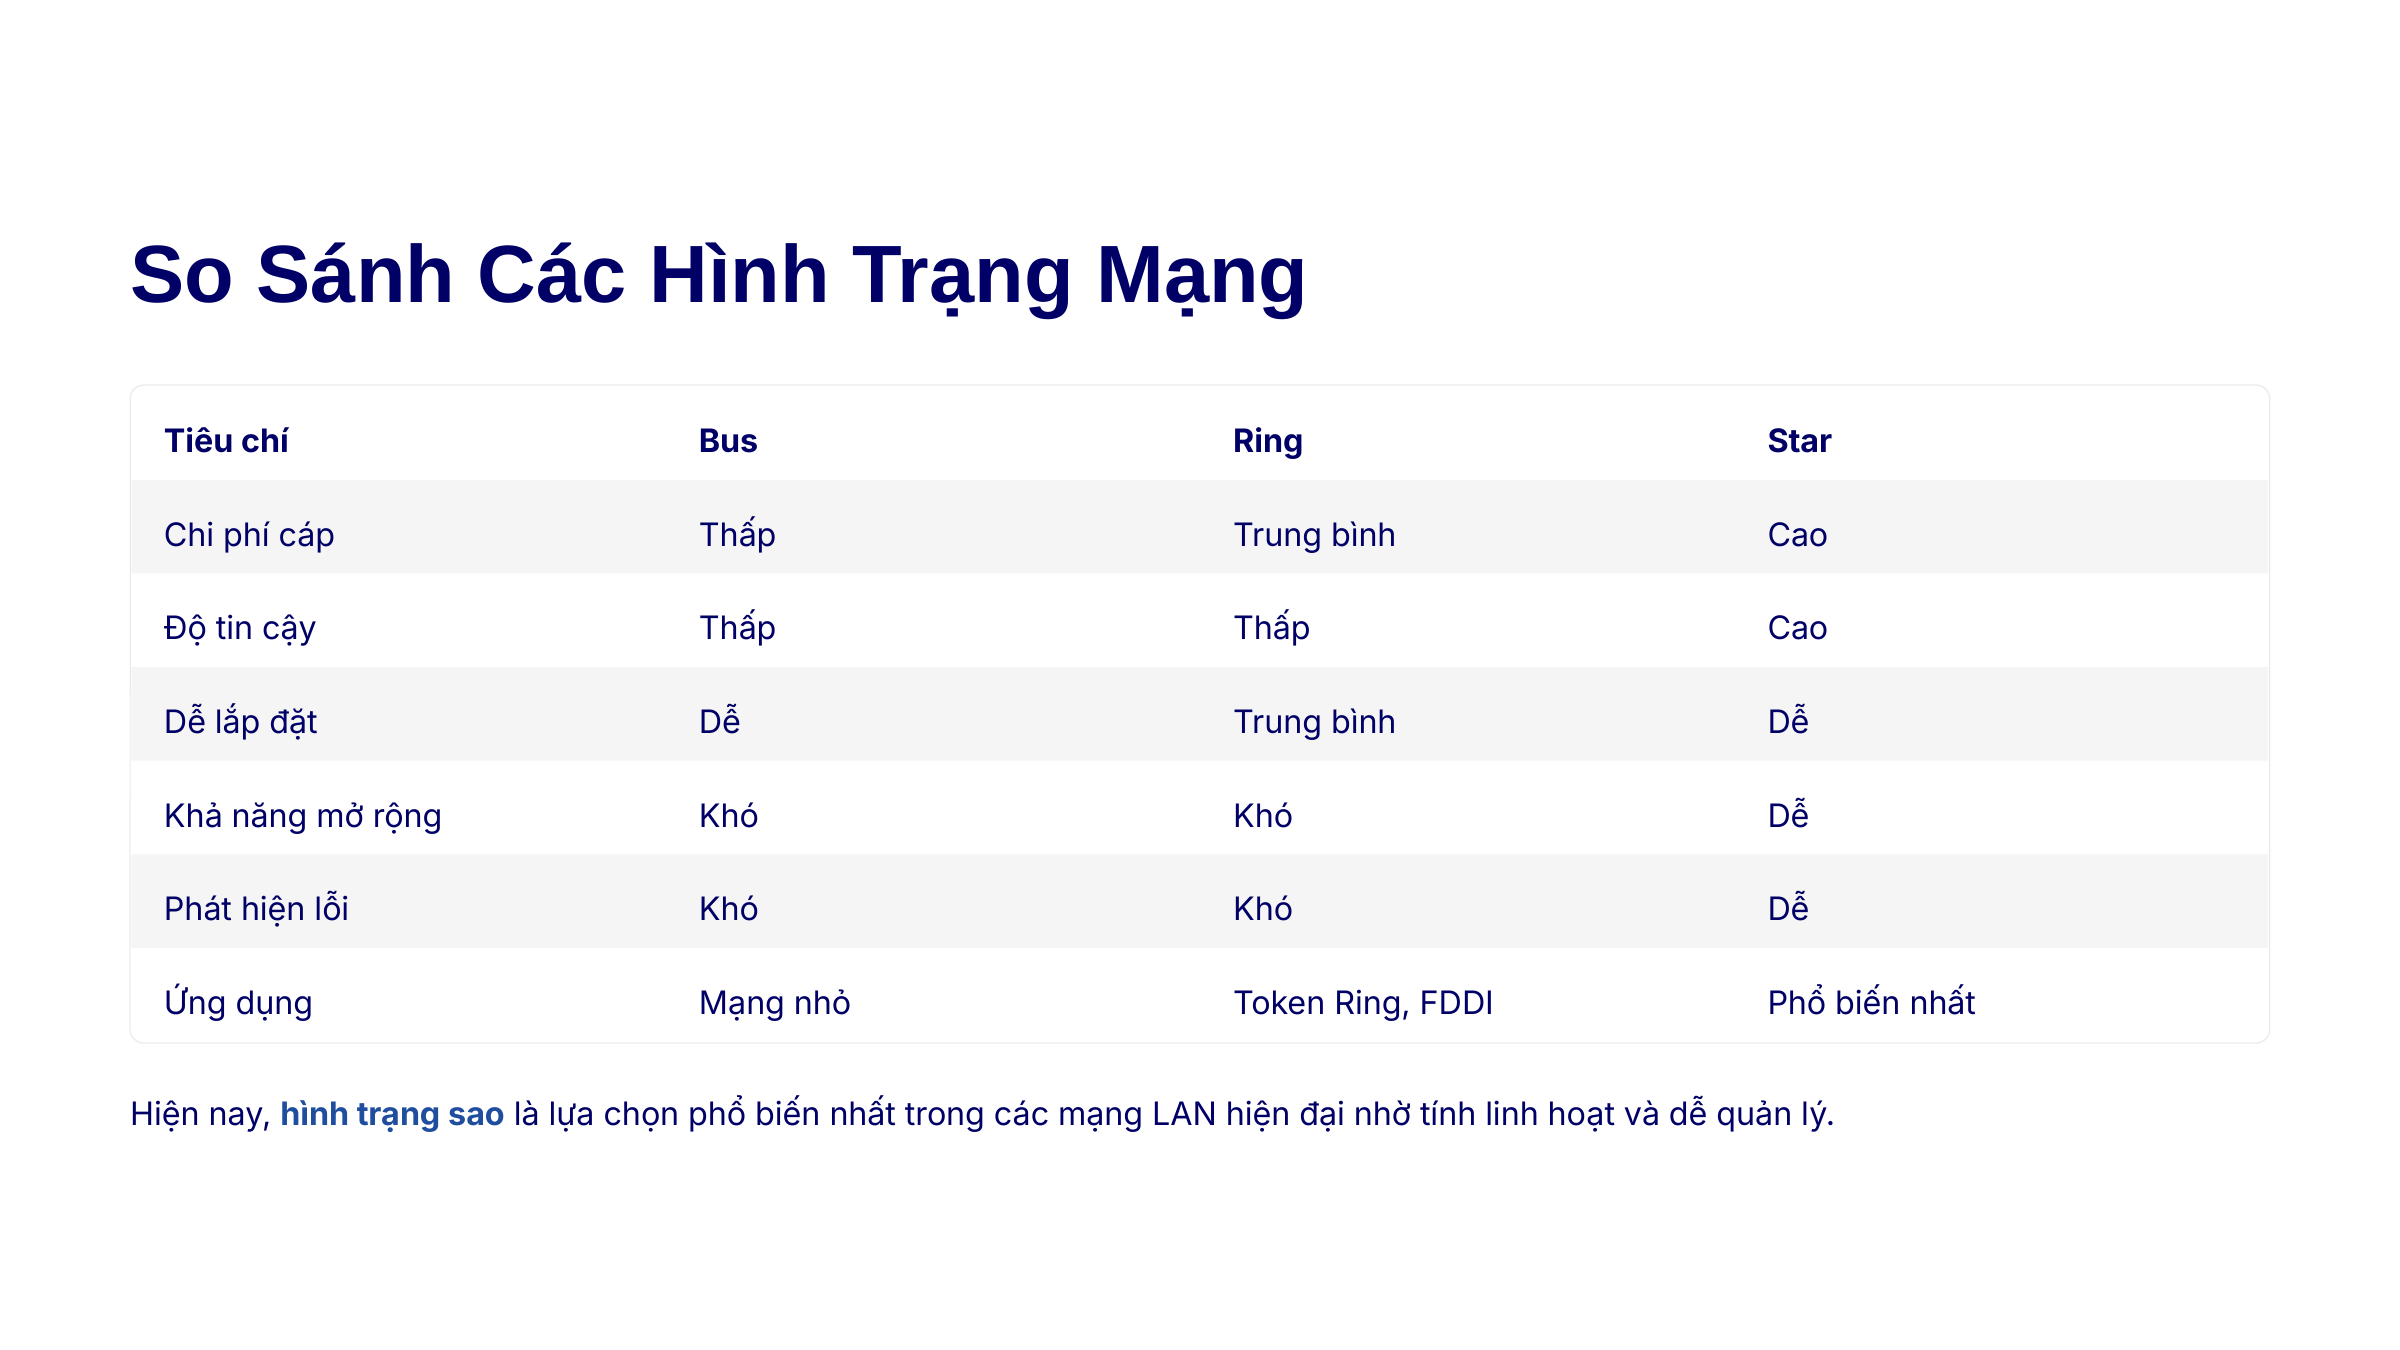

So Sánh Các Hình Trạng Mạng

Tiêu chí
Bus
Ring
Star

Chi phí cáp
Thấp
Trung bình
Cao

Độ tin cậy
Thấp
Thấp
Cao

Dễ lắp đặt
Dễ
Trung bình
Dễ

Khả năng mở rộng
Khó
Khó
Dễ

Phát hiện lỗi
Khó
Khó
Dễ

Ứng dụng
Mạng nhỏ
Token Ring, FDDI
Phổ biến nhất
Hiện nay, hình trạng sao là lựa chọn phổ biến nhất trong các mạng LAN hiện đại nhờ tính linh hoạt và dễ quản lý.